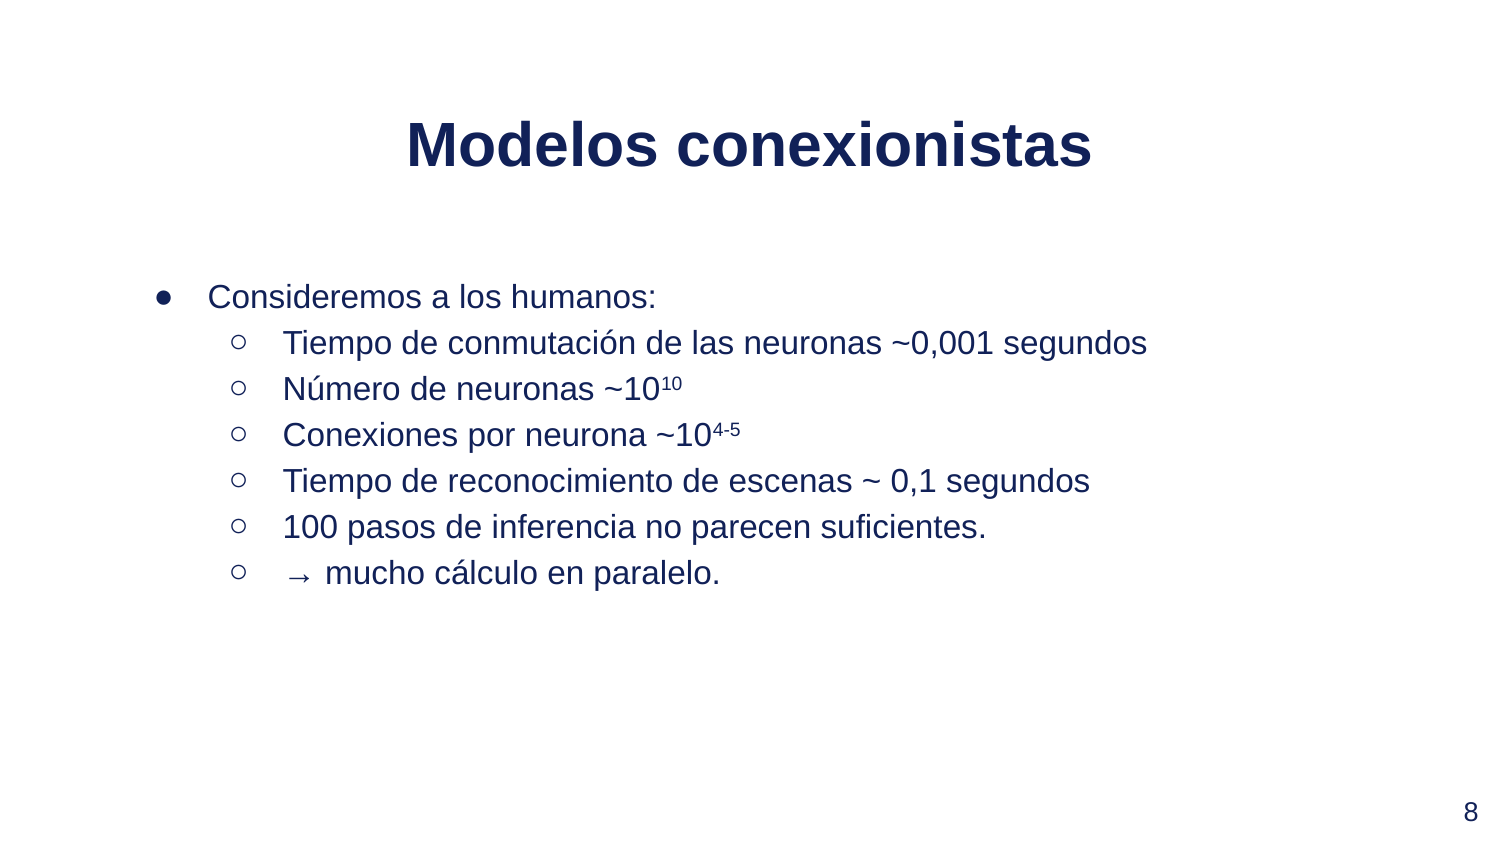

Modelos conexionistas
Consideremos a los humanos:
Tiempo de conmutación de las neuronas ~0,001 segundos
Número de neuronas ~1010
Conexiones por neurona ~104-5
Tiempo de reconocimiento de escenas ~ 0,1 segundos
100 pasos de inferencia no parecen suficientes.
→ mucho cálculo en paralelo.
8